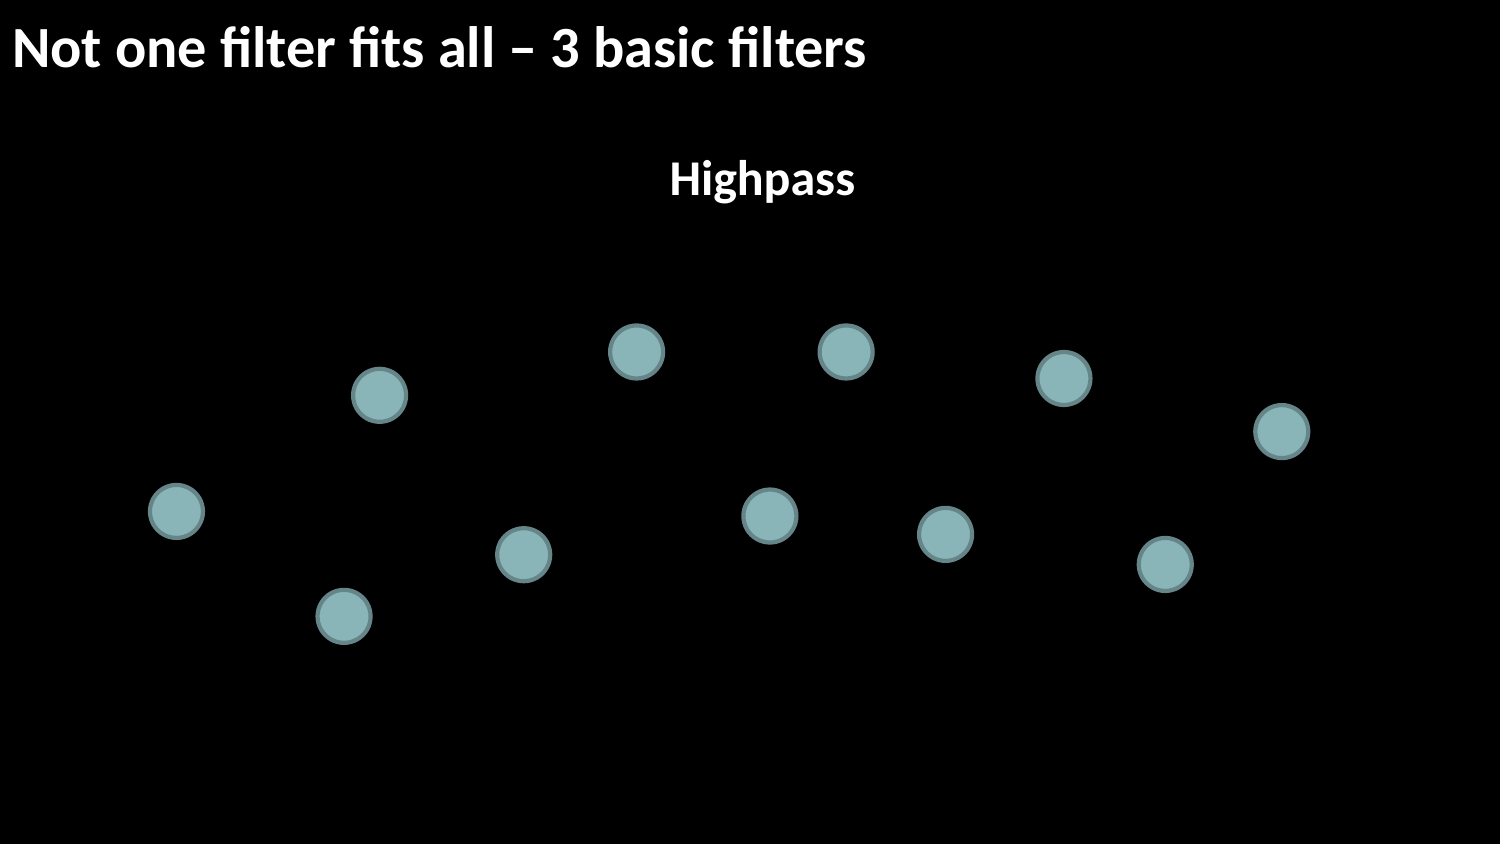

# Not one filter fits all – 3 basic filters
Highpass